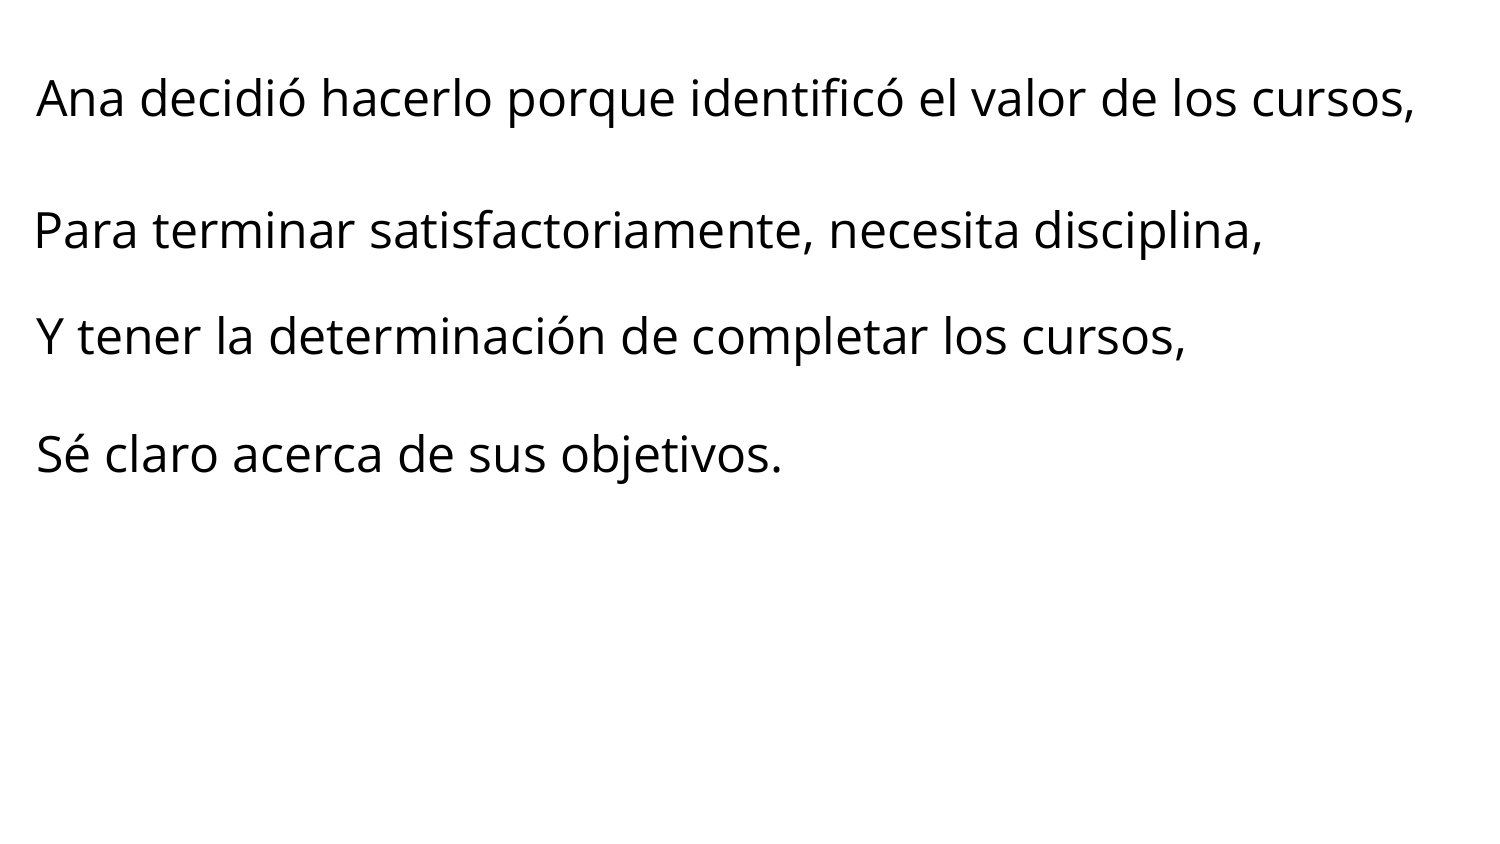

Ana decidió hacerlo porque identificó el valor de los cursos,
Para terminar satisfactoriamente, necesita disciplina,
Y tener la determinación de completar los cursos,
Sé claro acerca de sus objetivos.